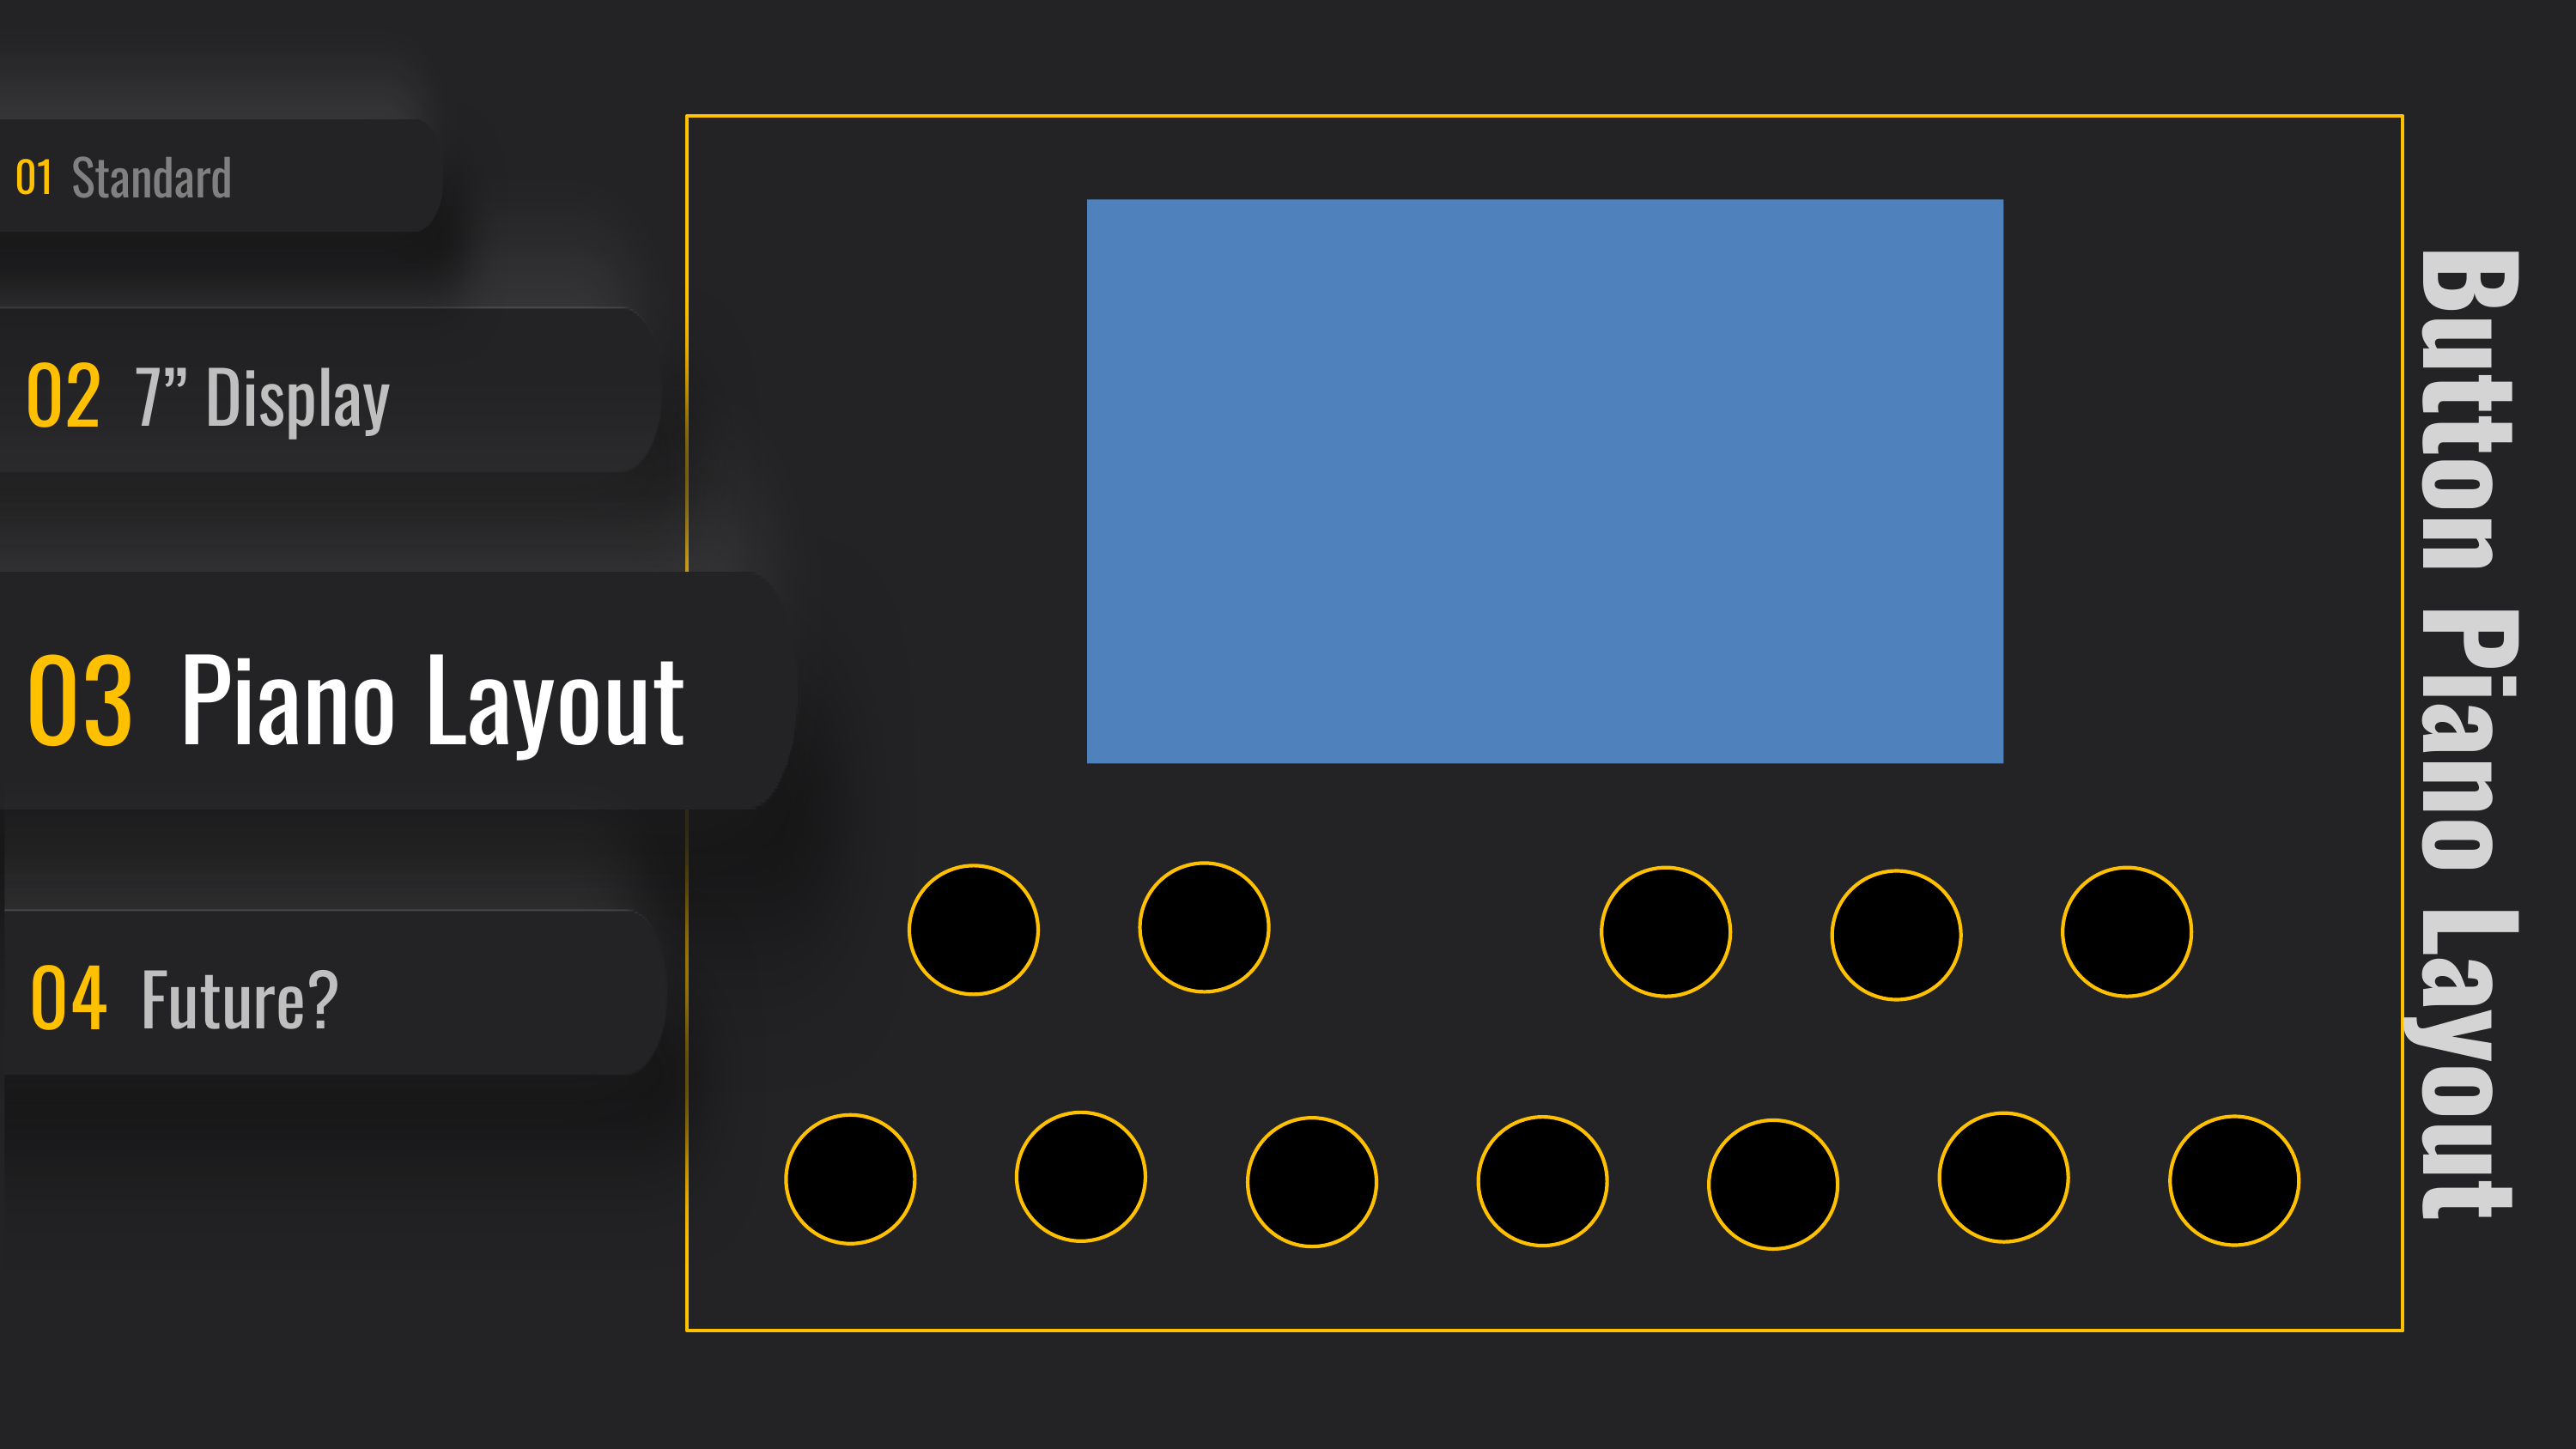

USB
2.0 / 3.0
NETWORK
CAT5 / WLAN
MIDI
IN - OUT - THRU

Standard
01

02
7’’ Display

Piano Layout
03
Button Piano Layout

04
Future?